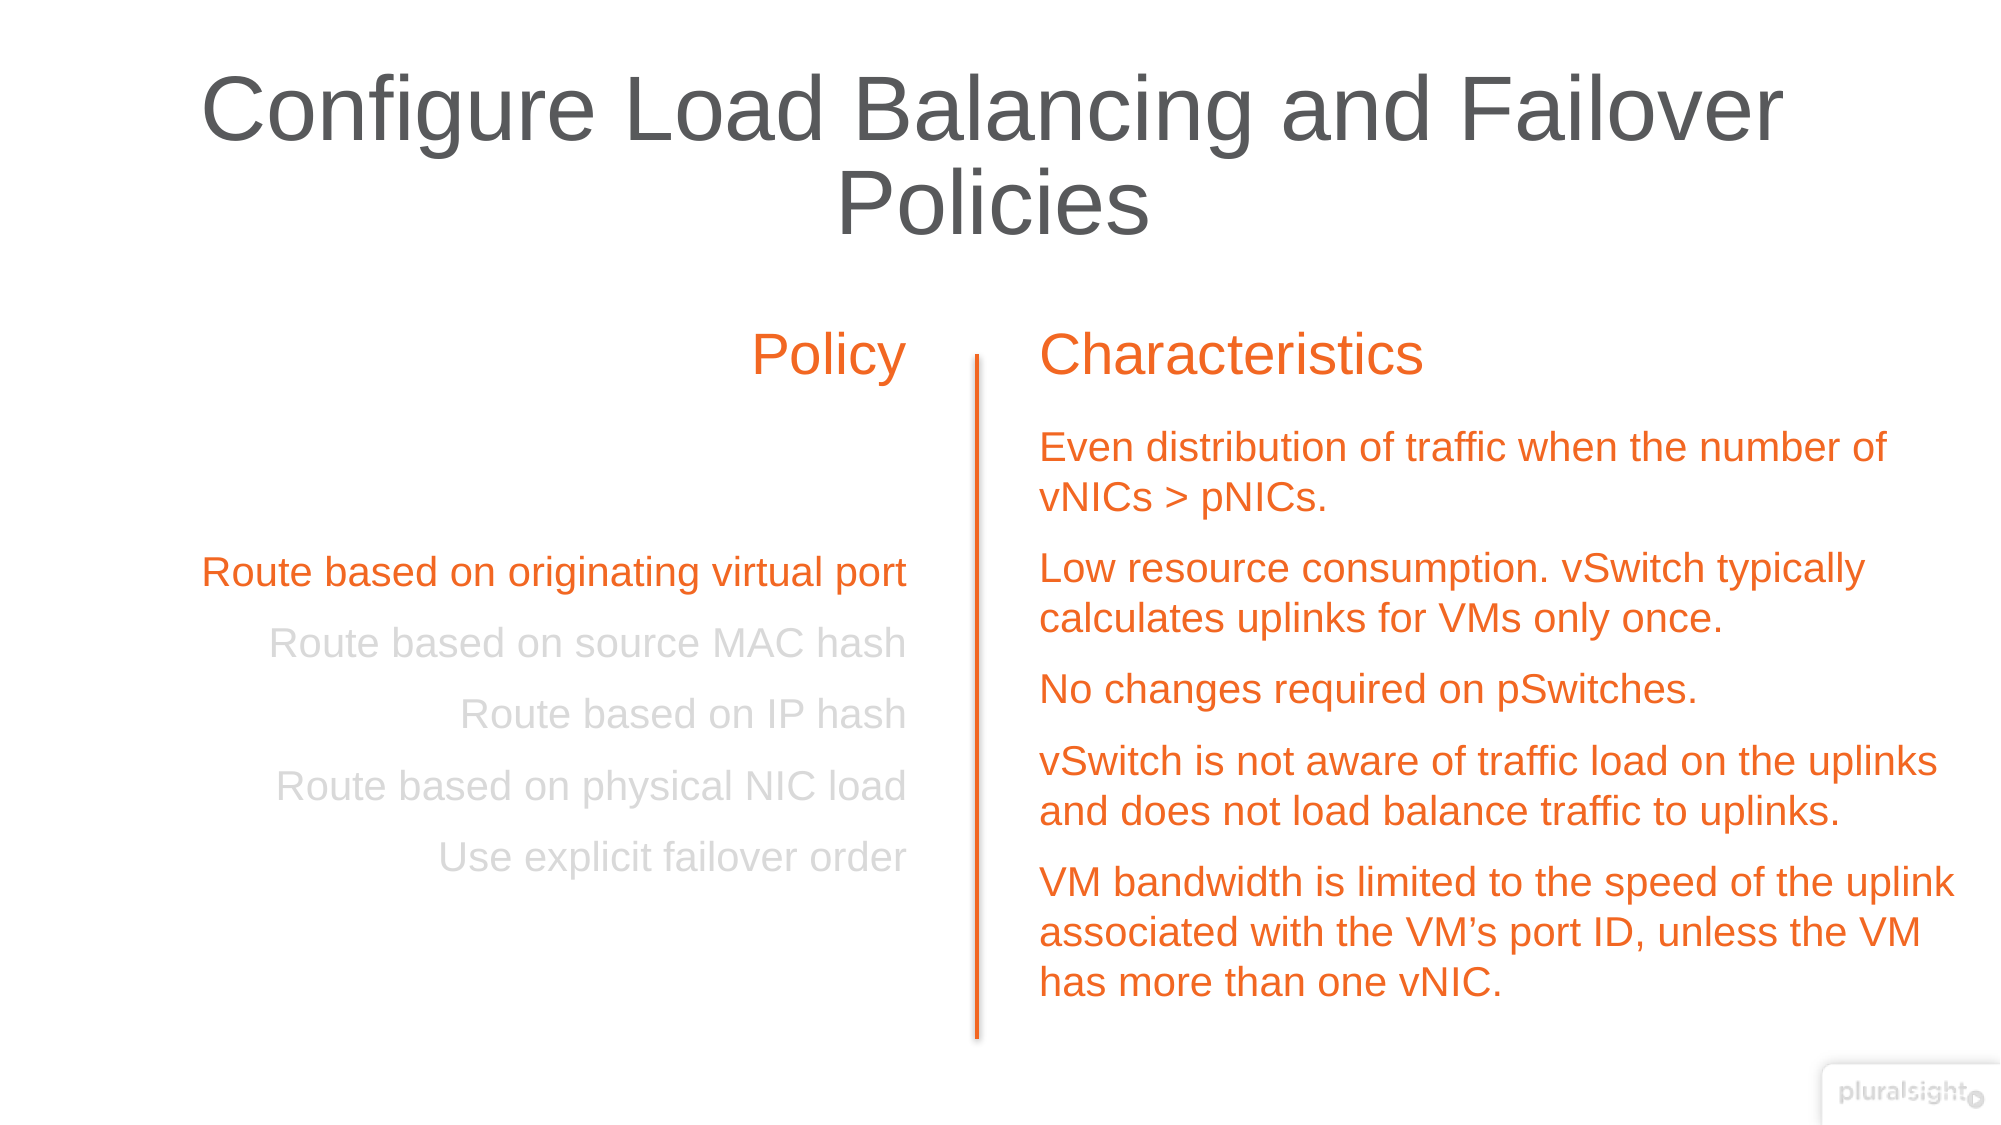

# Configure Load Balancing and Failover Policies
Policy
Characteristics
Route based on originating virtual port
Route based on source MAC hash
Route based on IP hash
Route based on physical NIC load
Use explicit failover order
Even distribution of traffic when the number of
vNICs > pNICs.
Low resource consumption. vSwitch typically calculates uplinks for VMs only once.
No changes required on pSwitches.
vSwitch is not aware of traffic load on the uplinks
and does not load balance traffic to uplinks.
VM bandwidth is limited to the speed of the uplink associated with the VM’s port ID, unless the VM has more than one vNIC.